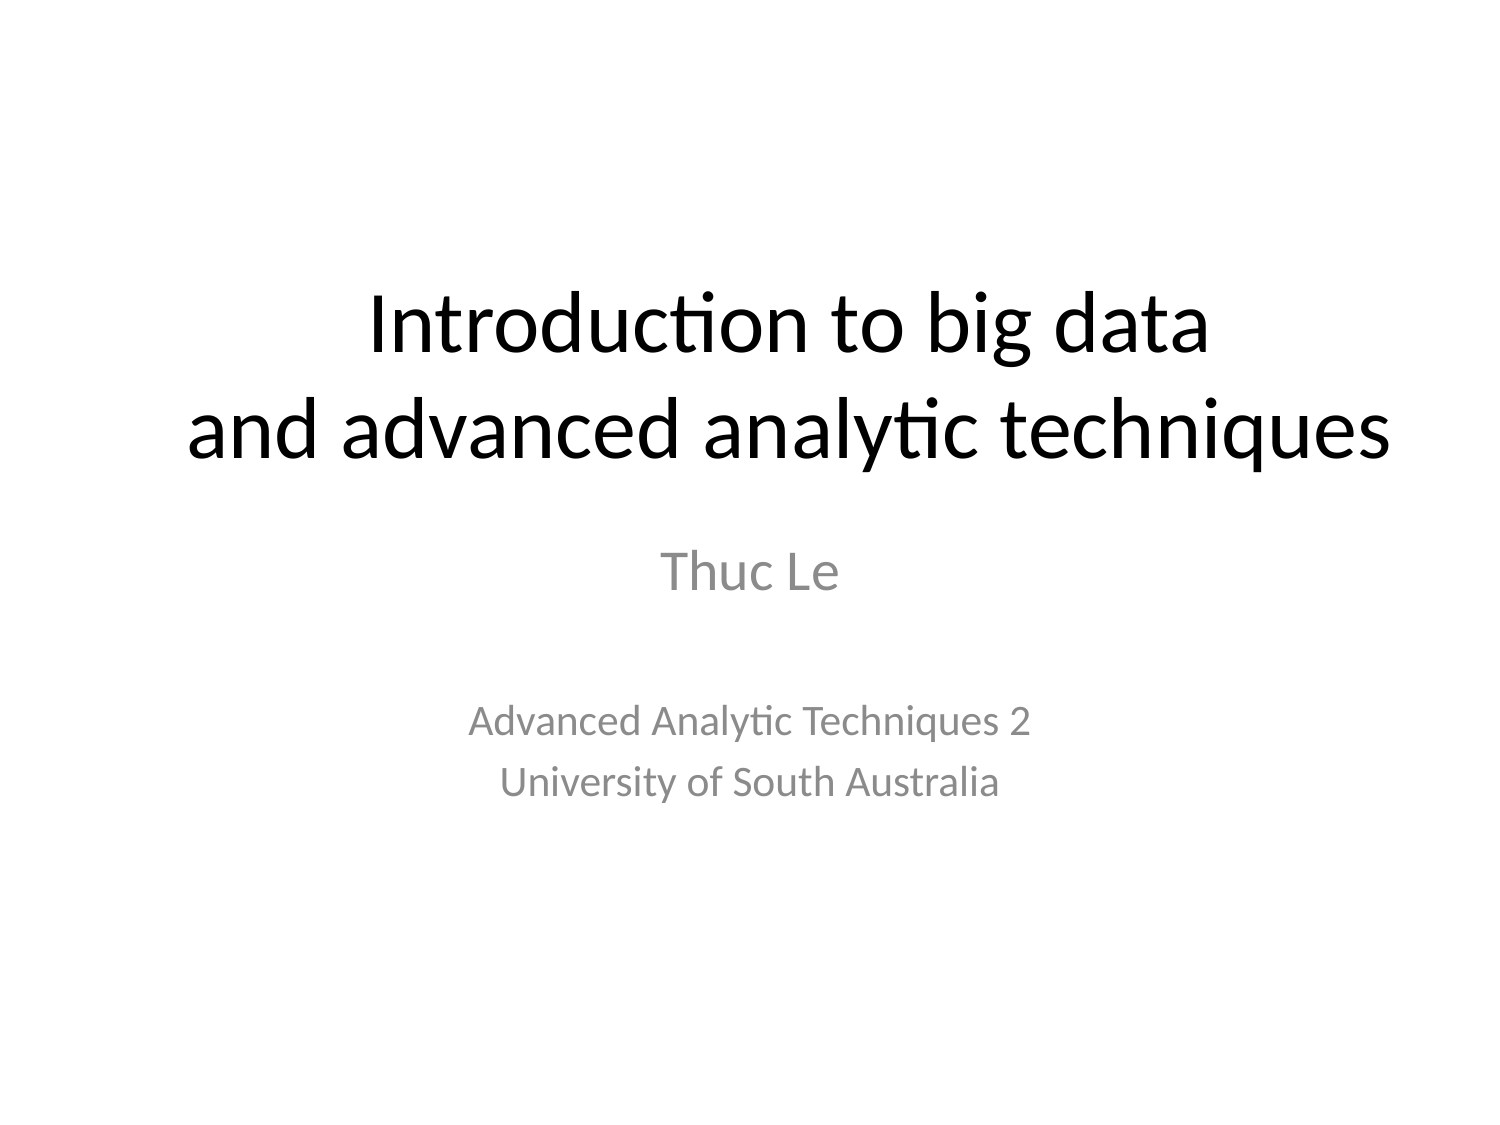

# Introduction to big data and advanced analytic techniques
Thuc Le

Advanced Analytic Techniques 2
University of South Australia